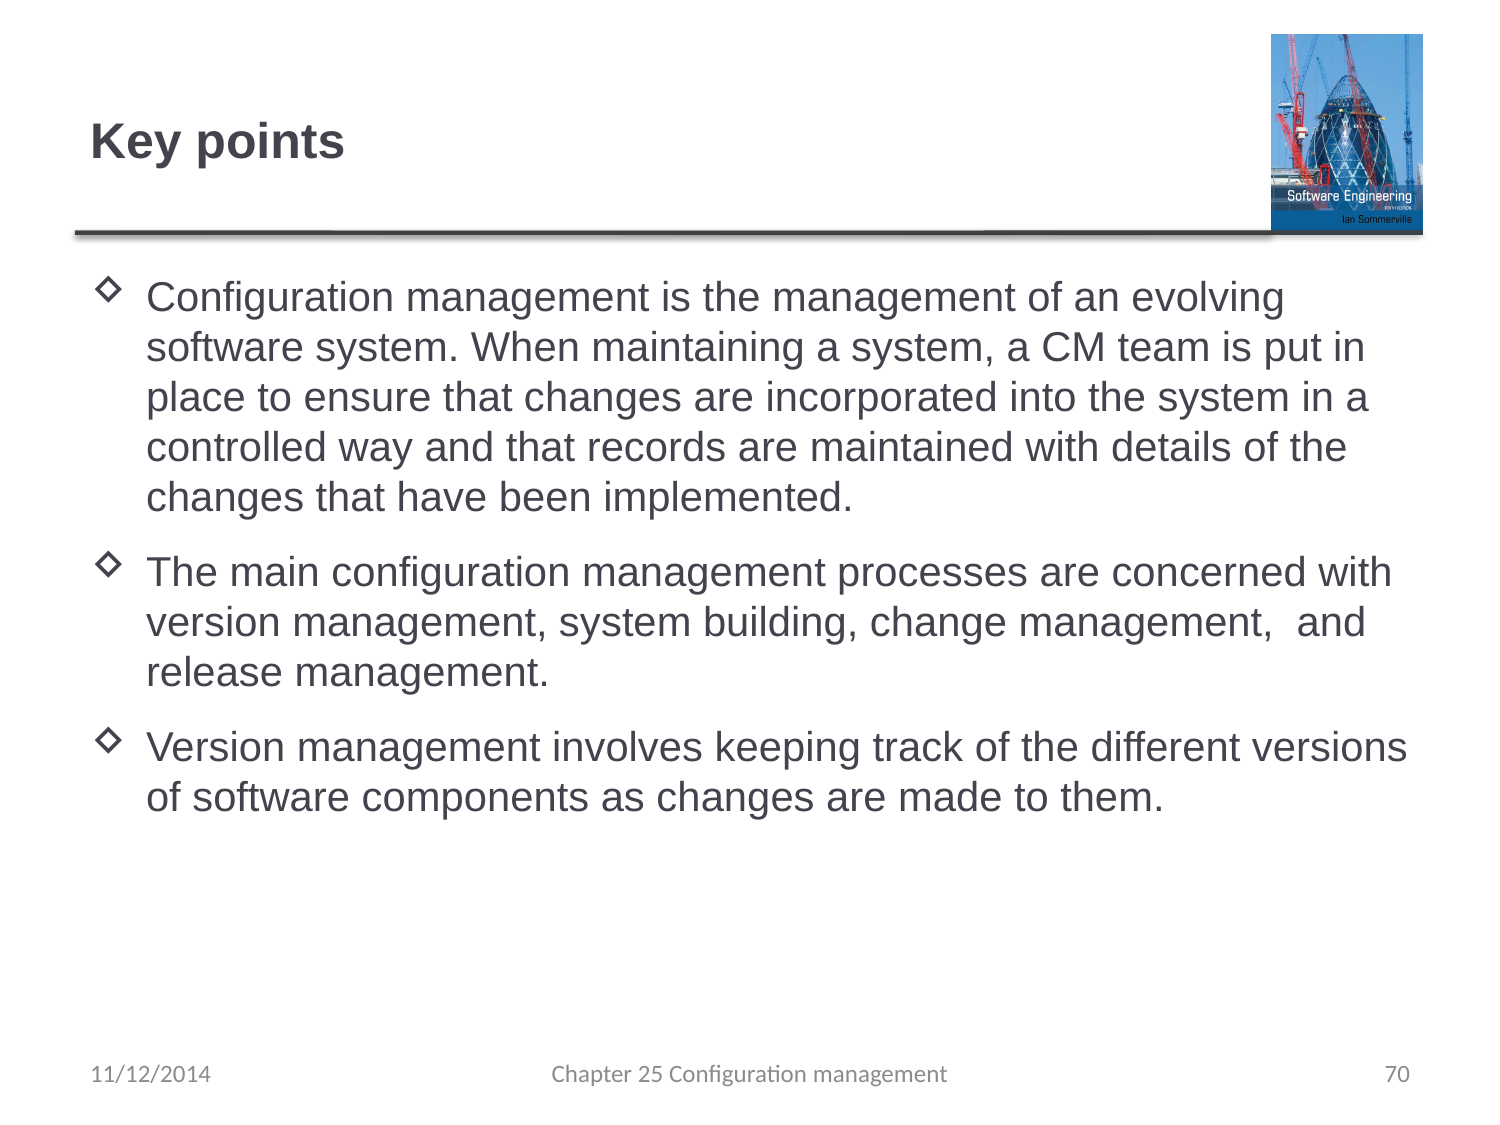

# Key points
Configuration management is the management of an evolving software system. When maintaining a system, a CM team is put in place to ensure that changes are incorporated into the system in a controlled way and that records are maintained with details of the changes that have been implemented.
The main configuration management processes are concerned with version management, system building, change management,  and release management.
Version management involves keeping track of the different versions of software components as changes are made to them.

11/12/2014
Chapter 25 Configuration management
70